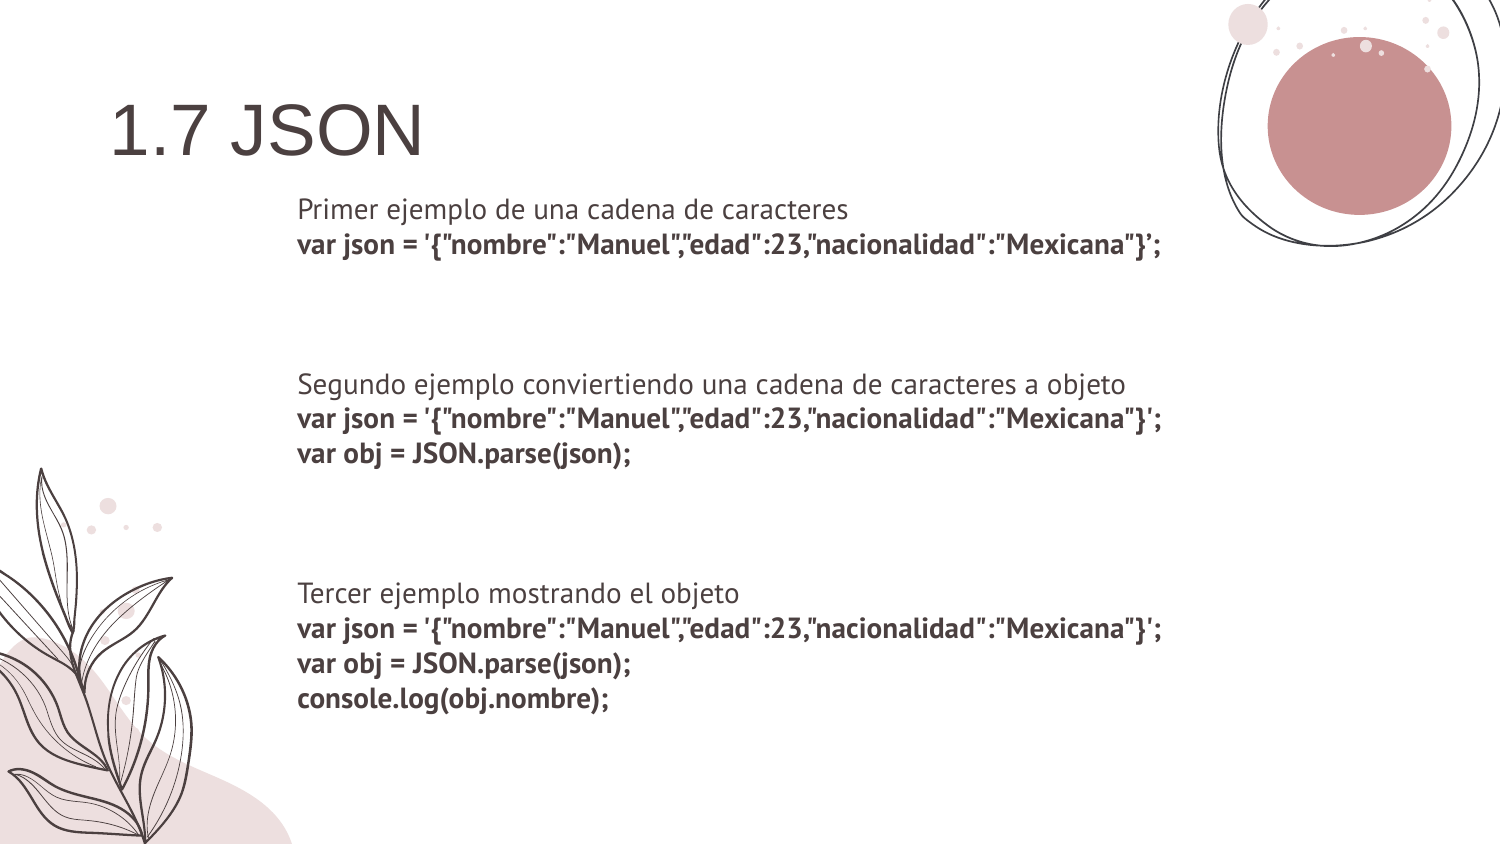

# 1.7 JSON
Primer ejemplo de una cadena de caracteres
var json = '{"nombre":"Manuel","edad":23,"nacionalidad":"Mexicana"}’;

Segundo ejemplo conviertiendo una cadena de caracteres a objeto
var json = '{"nombre":"Manuel","edad":23,"nacionalidad":"Mexicana"}';
var obj = JSON.parse(json);

Tercer ejemplo mostrando el objeto
var json = '{"nombre":"Manuel","edad":23,"nacionalidad":"Mexicana"}';
var obj = JSON.parse(json);
console.log(obj.nombre);